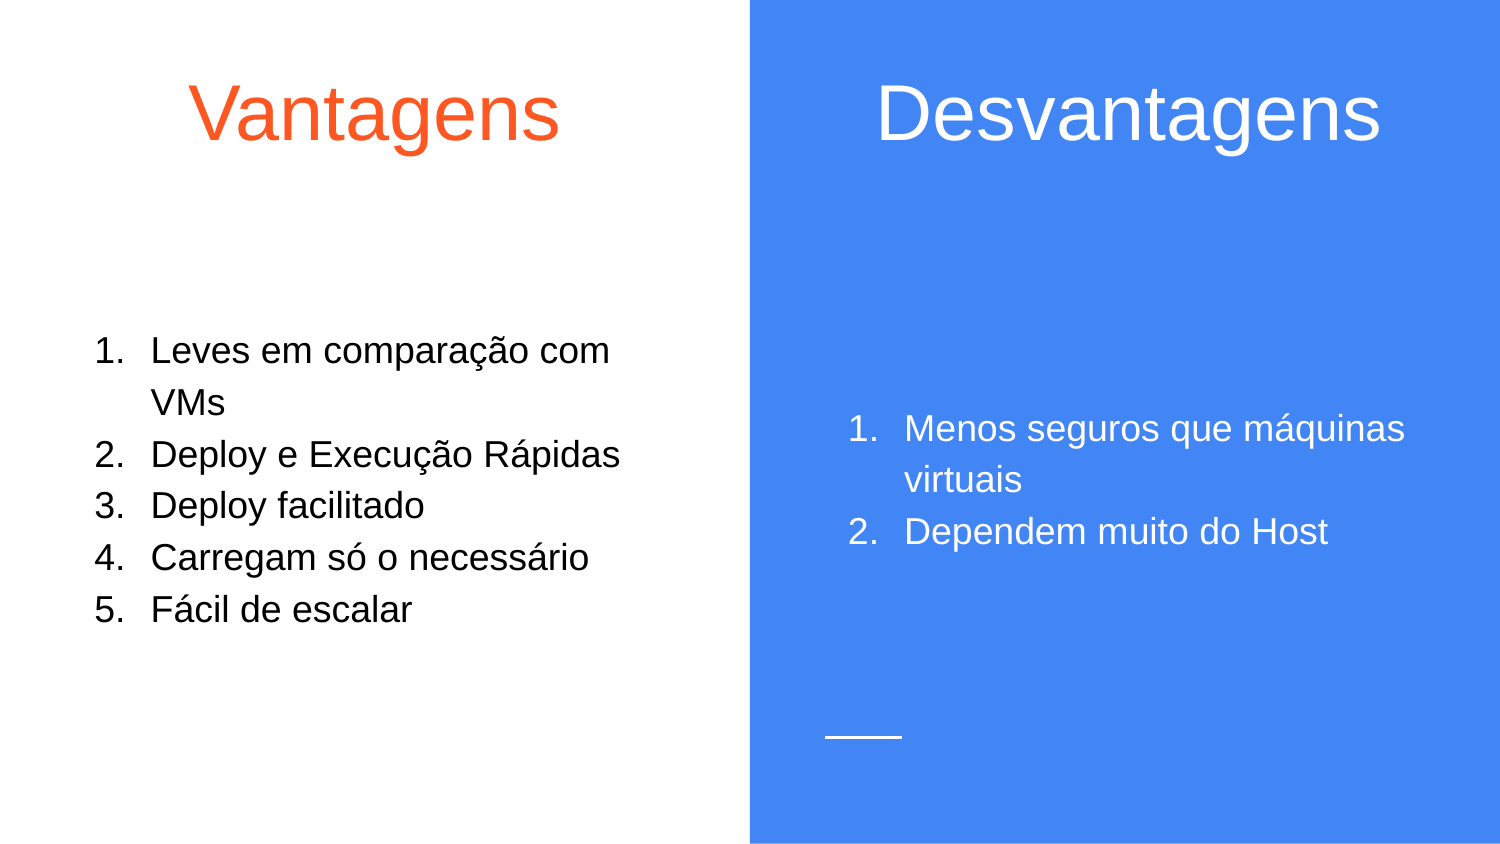

# Vantagens
Desvantagens
Leves em comparação com VMs
Deploy e Execução Rápidas
Deploy facilitado
Carregam só o necessário
Fácil de escalar
Menos seguros que máquinas virtuais
Dependem muito do Host